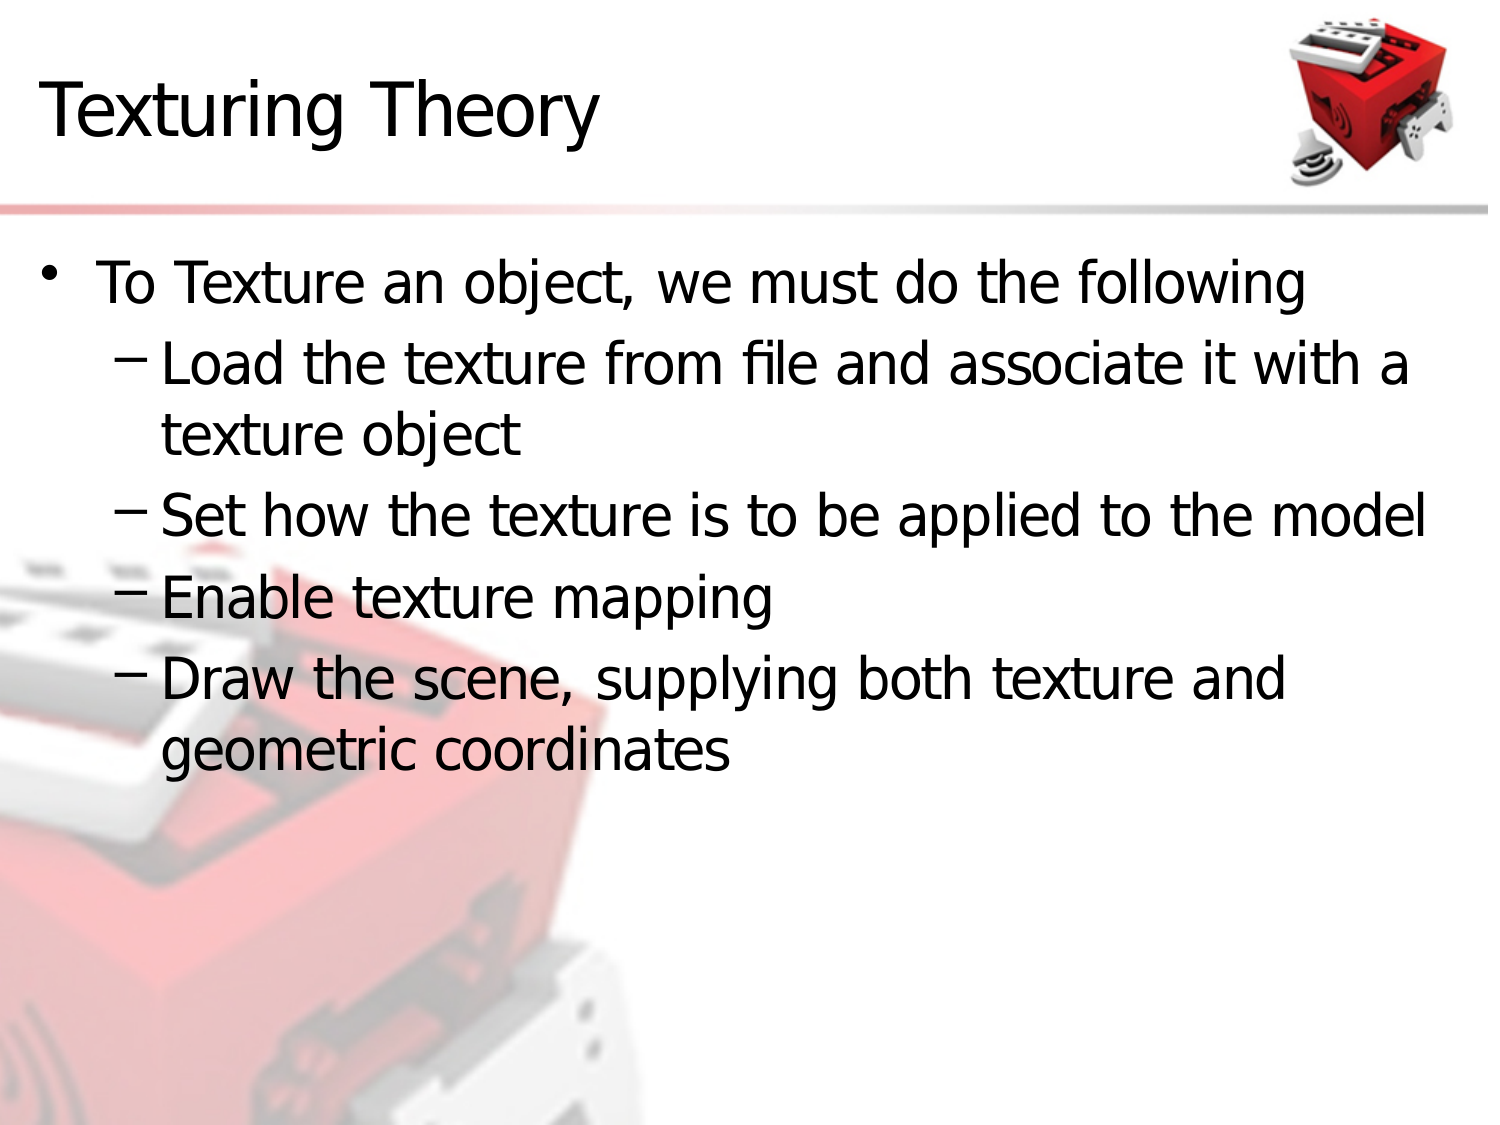

# Texturing Theory
To Texture an object, we must do the following
Load the texture from file and associate it with a texture object
Set how the texture is to be applied to the model
Enable texture mapping
Draw the scene, supplying both texture and geometric coordinates